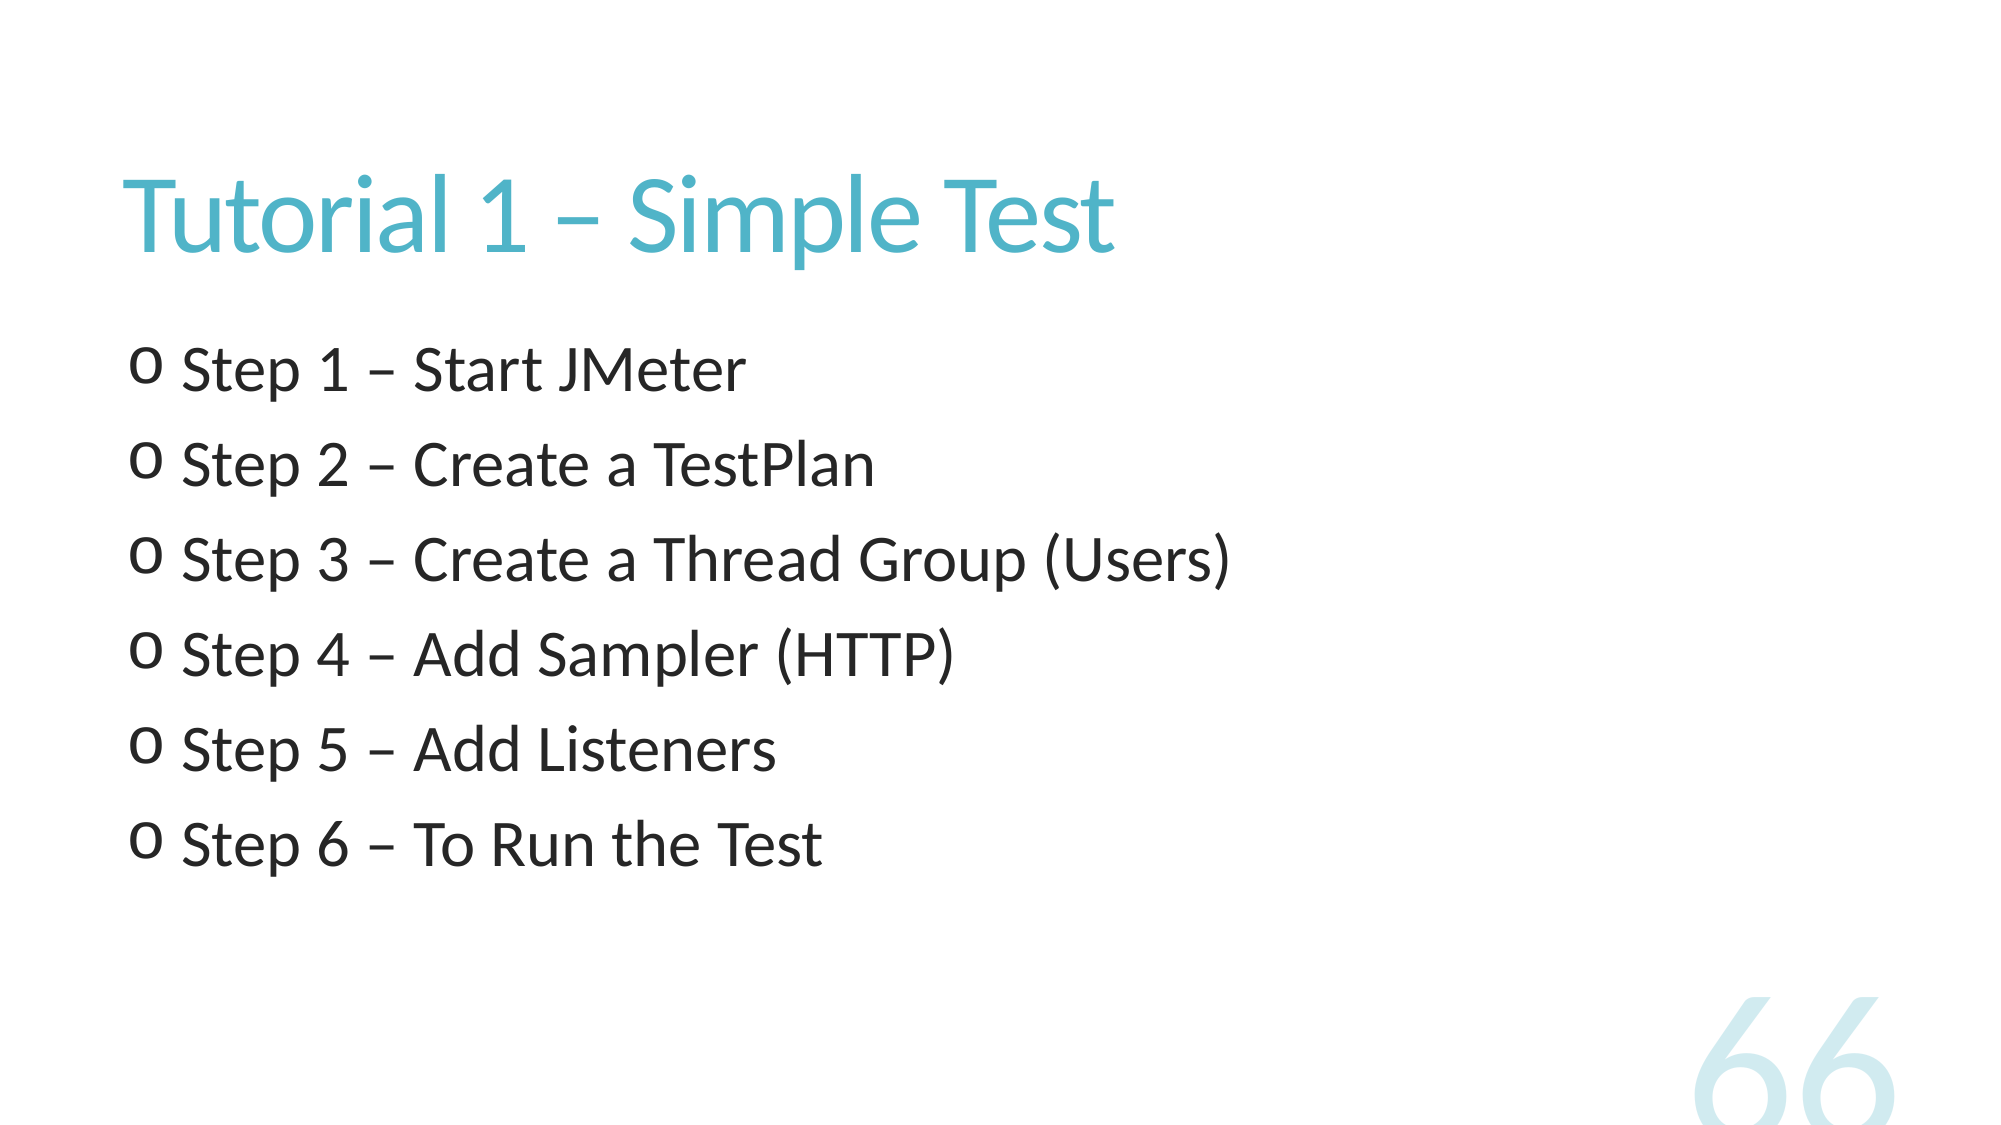

# Tutorial 1 – Simple Test
 Step 1 – Start JMeter
 Step 2 – Create a TestPlan
 Step 3 – Create a Thread Group (Users)
 Step 4 – Add Sampler (HTTP)
 Step 5 – Add Listeners
 Step 6 – To Run the Test
66